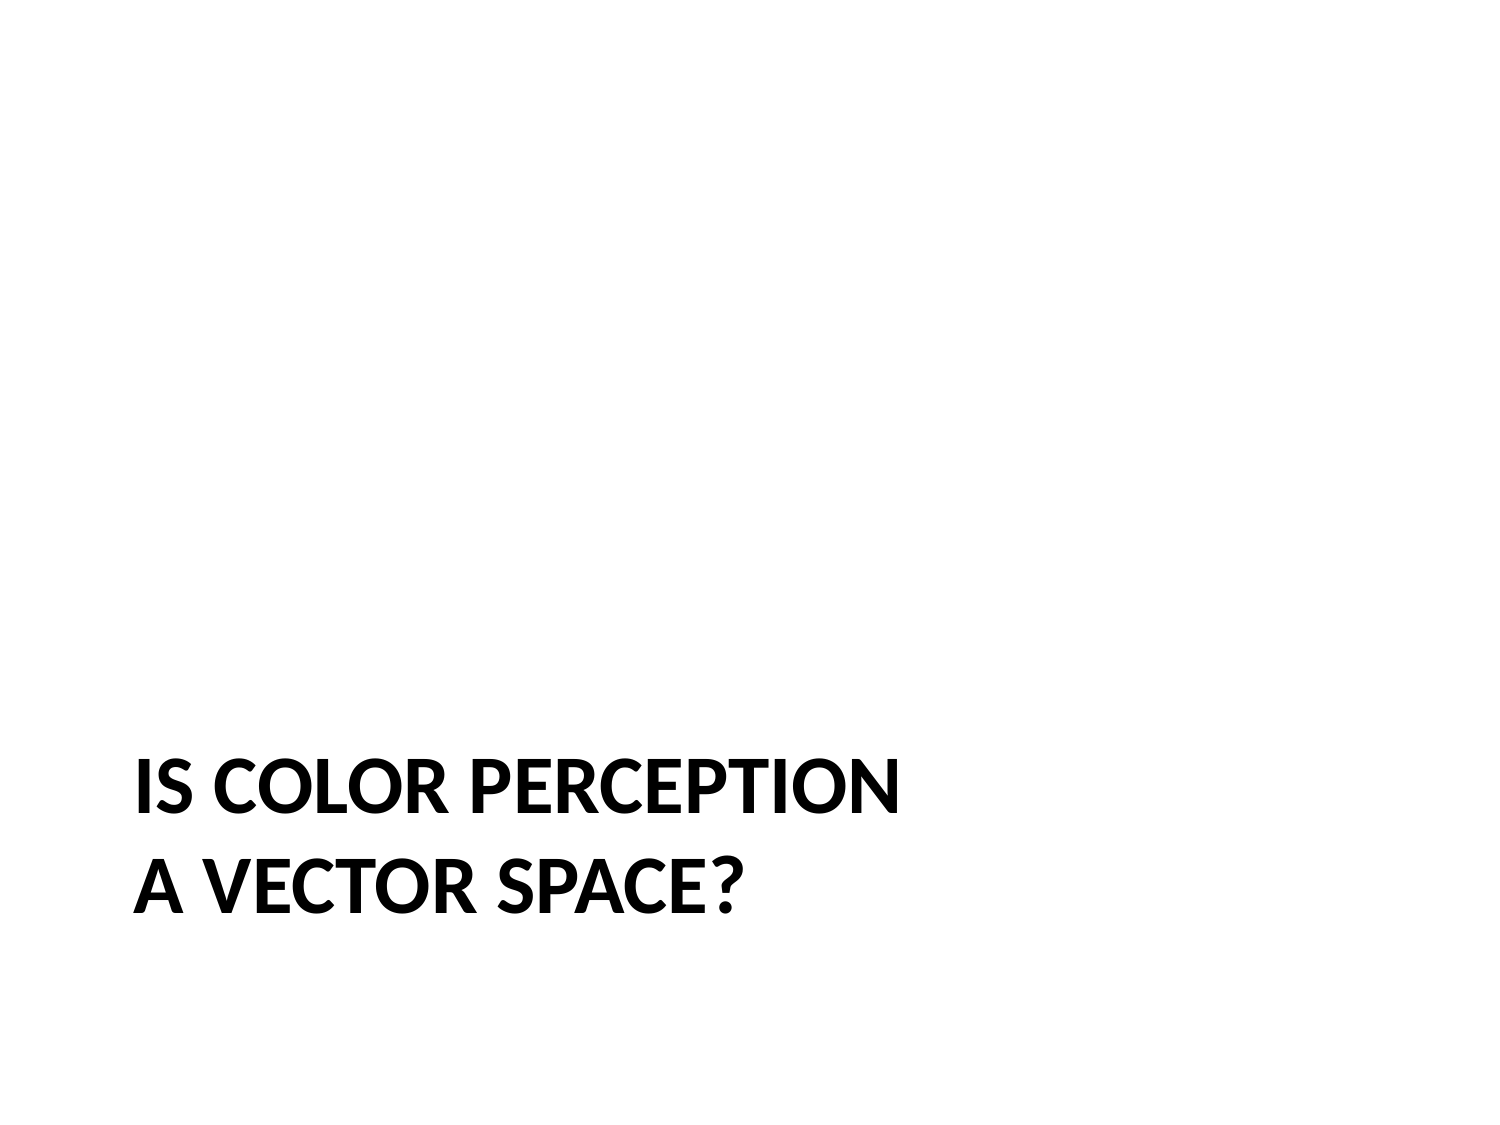

# Is color perception a vector space?